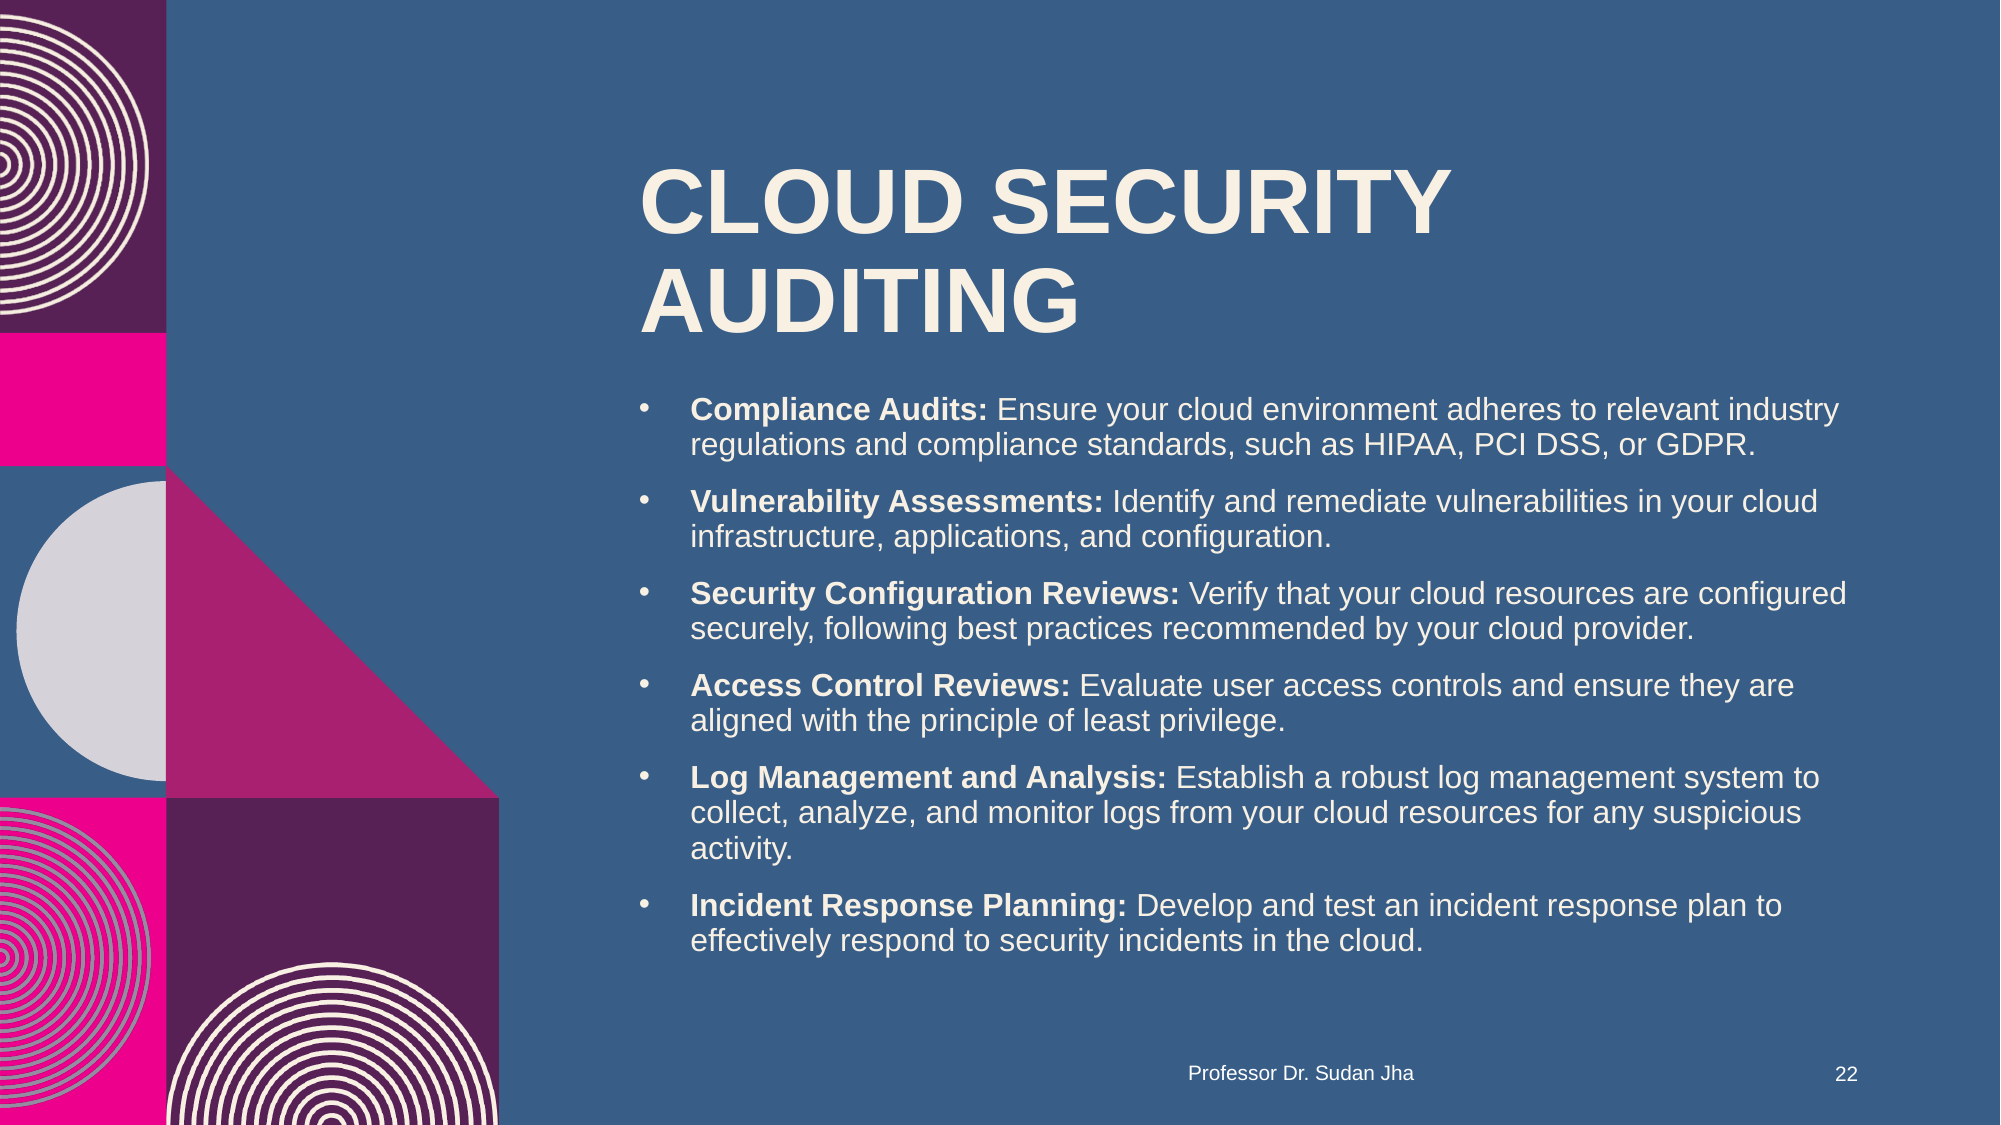

# Cloud Security Auditing
Compliance Audits: Ensure your cloud environment adheres to relevant industry regulations and compliance standards, such as HIPAA, PCI DSS, or GDPR.
Vulnerability Assessments: Identify and remediate vulnerabilities in your cloud infrastructure, applications, and configuration.
Security Configuration Reviews: Verify that your cloud resources are configured securely, following best practices recommended by your cloud provider.
Access Control Reviews: Evaluate user access controls and ensure they are aligned with the principle of least privilege.
Log Management and Analysis: Establish a robust log management system to collect, analyze, and monitor logs from your cloud resources for any suspicious activity.
Incident Response Planning: Develop and test an incident response plan to effectively respond to security incidents in the cloud.
Professor Dr. Sudan Jha
22